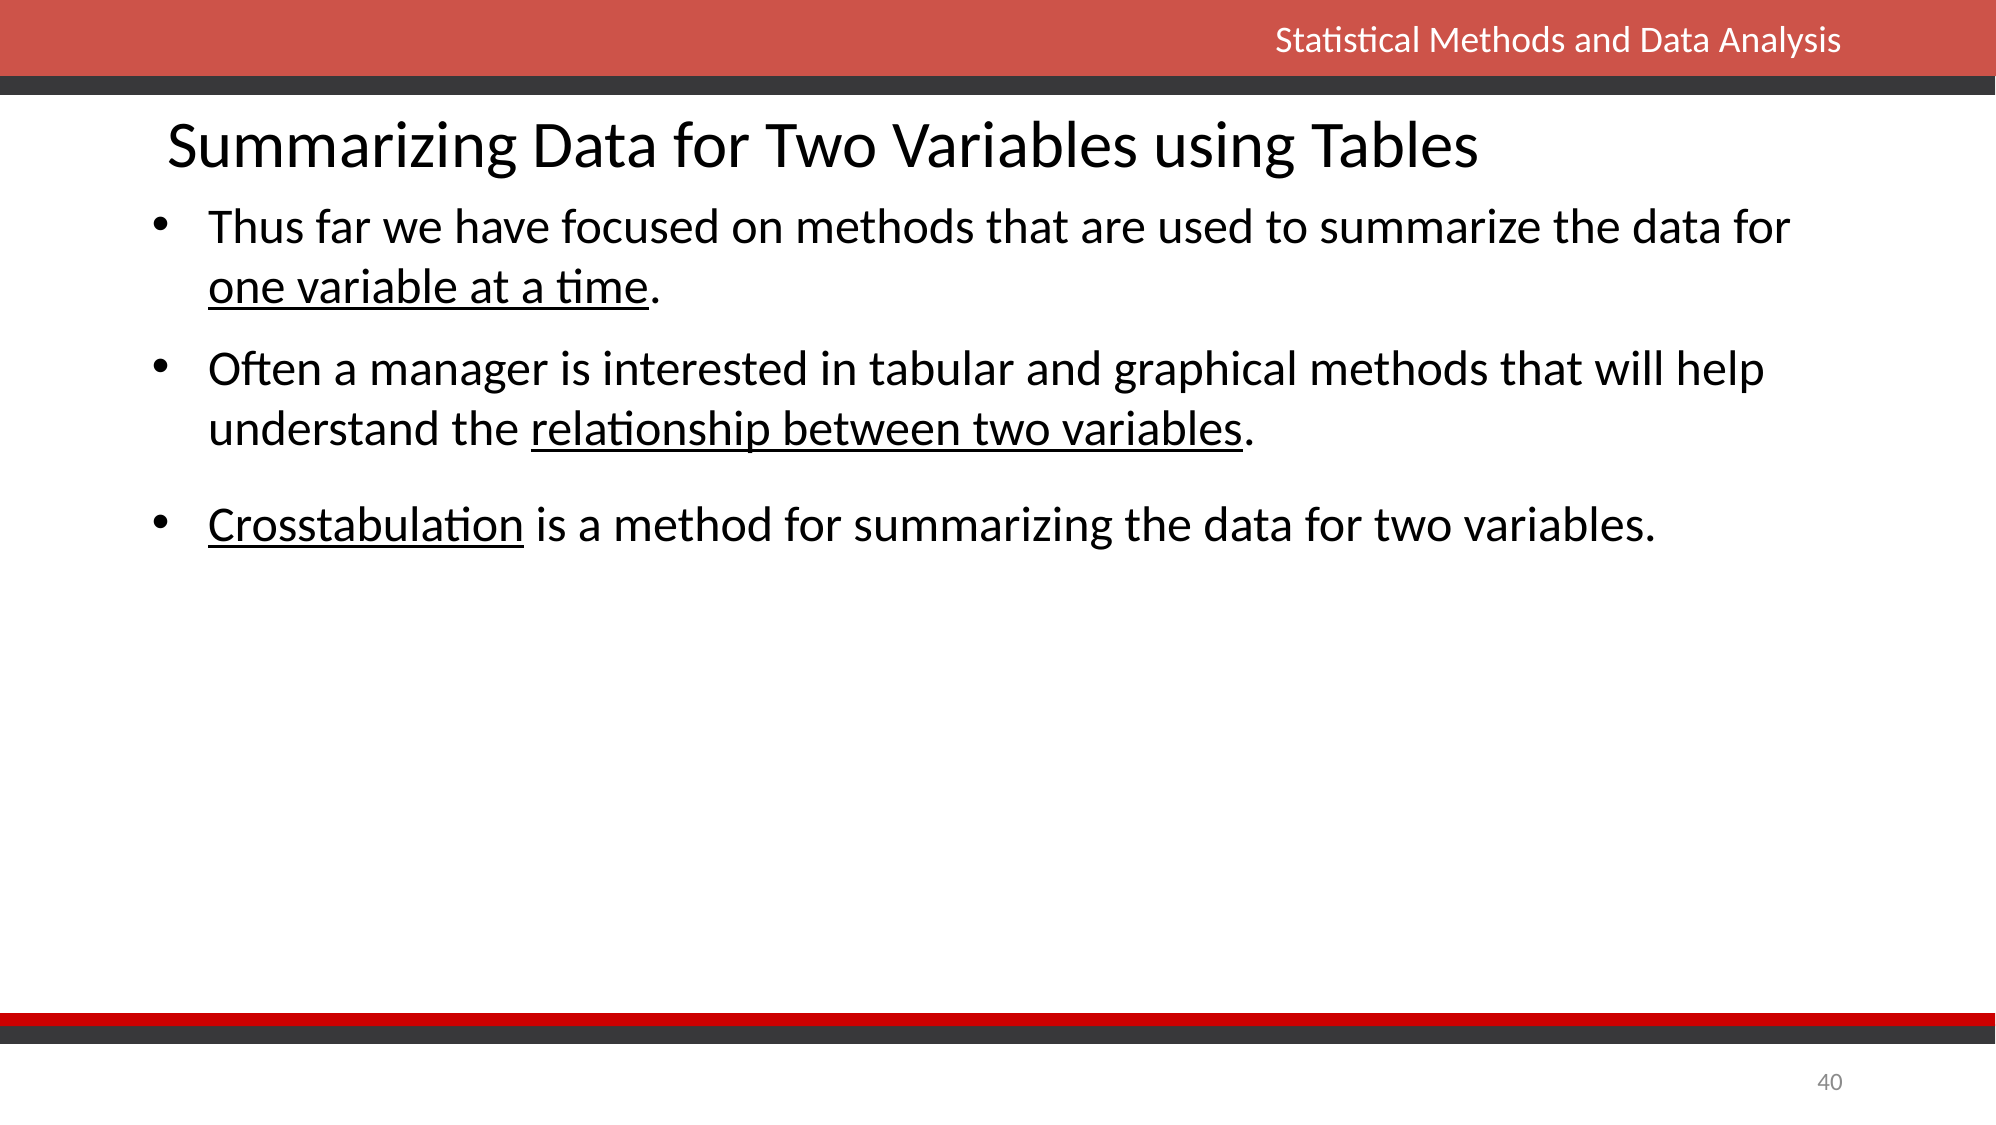

Summarizing Data for Two Variables using Tables
Thus far we have focused on methods that are used to summarize the data for one variable at a time.
Often a manager is interested in tabular and graphical methods that will help understand the relationship between two variables.
Crosstabulation is a method for summarizing the data for two variables.
40